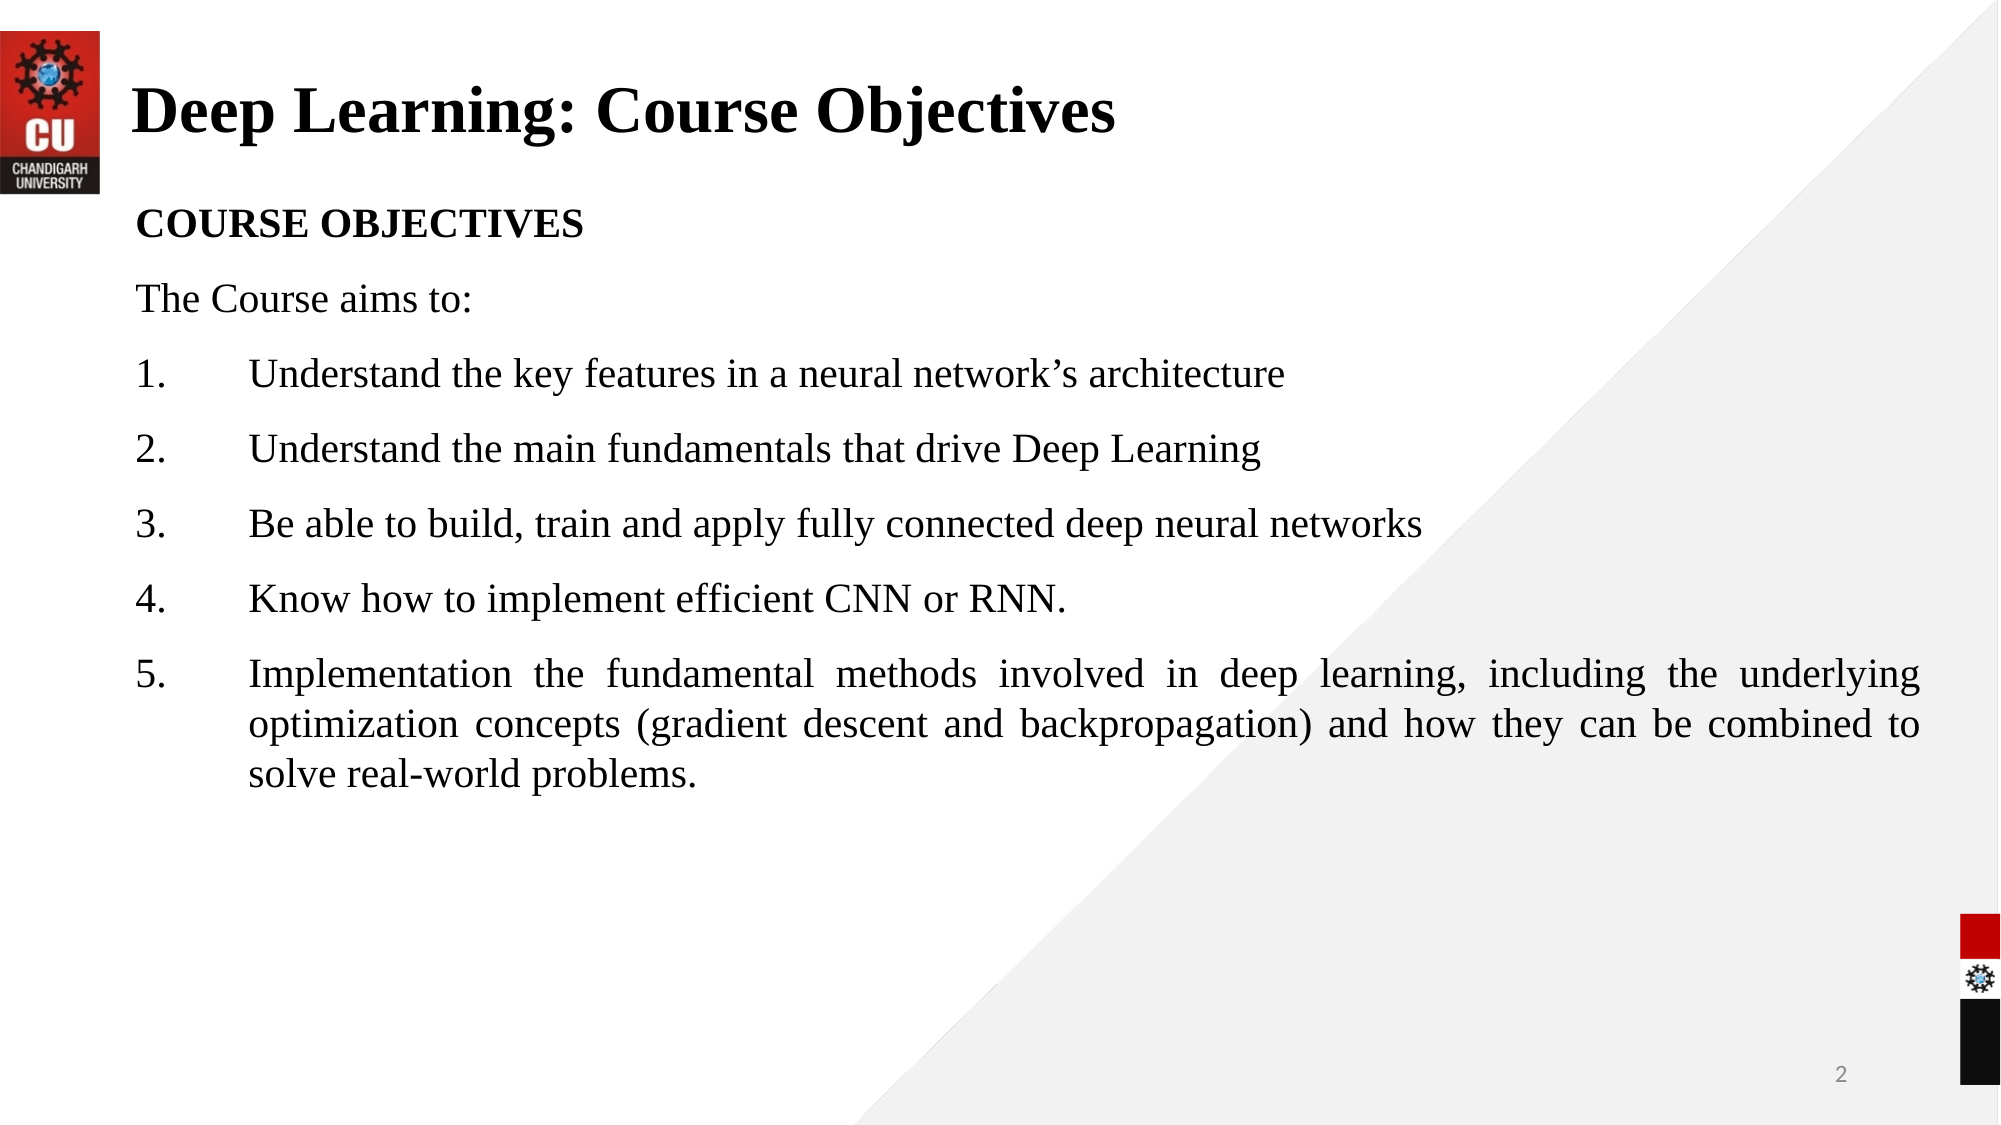

# Deep Learning: Course Objectives
COURSE OBJECTIVES
The Course aims to:
Understand the key features in a neural network’s architecture
Understand the main fundamentals that drive Deep Learning
Be able to build, train and apply fully connected deep neural networks
Know how to implement efficient CNN or RNN.
Implementation the fundamental methods involved in deep learning, including the underlying optimization concepts (gradient descent and backpropagation) and how they can be combined to solve real-world problems.
2